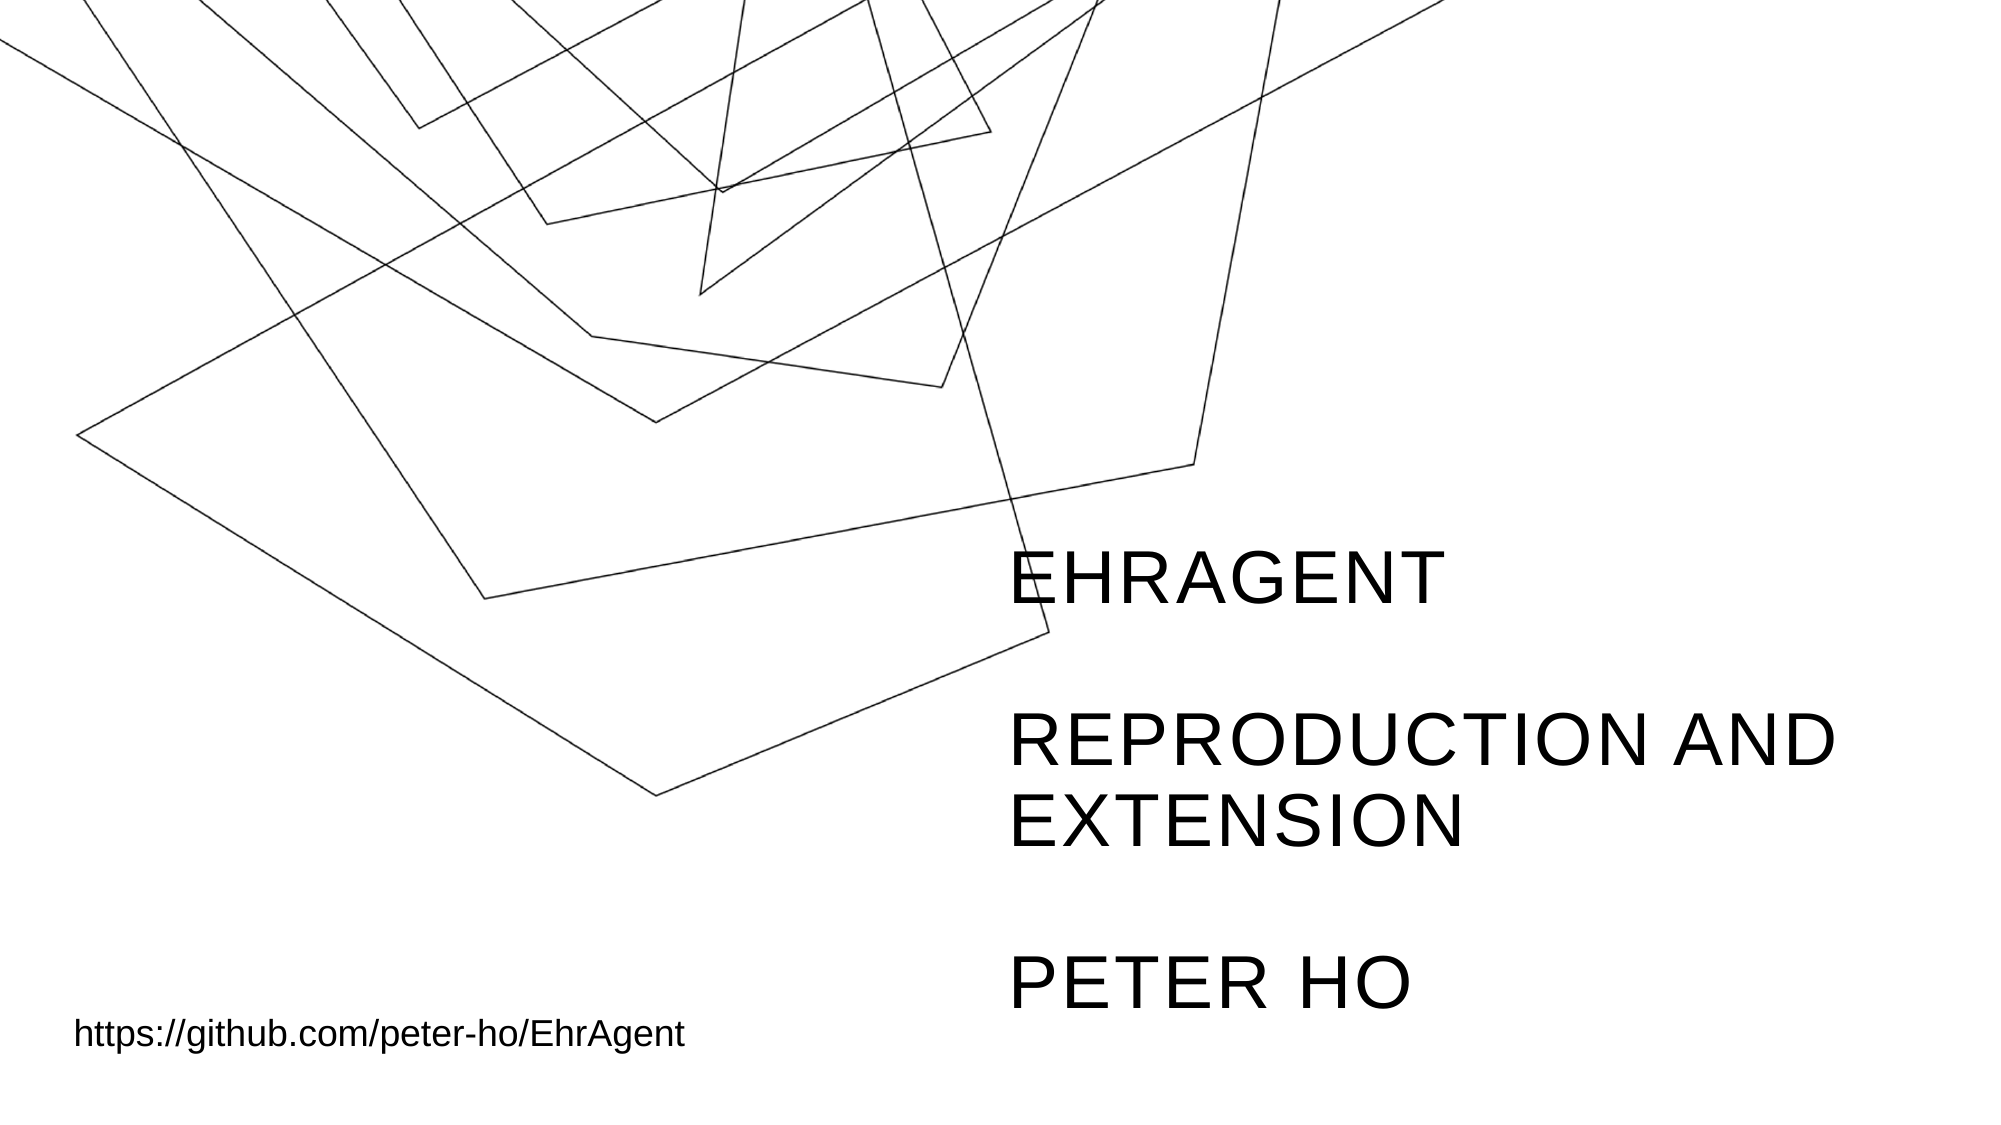

# EHRAgent reproduction and extension Peter Ho
https://github.com/peter-ho/EhrAgent